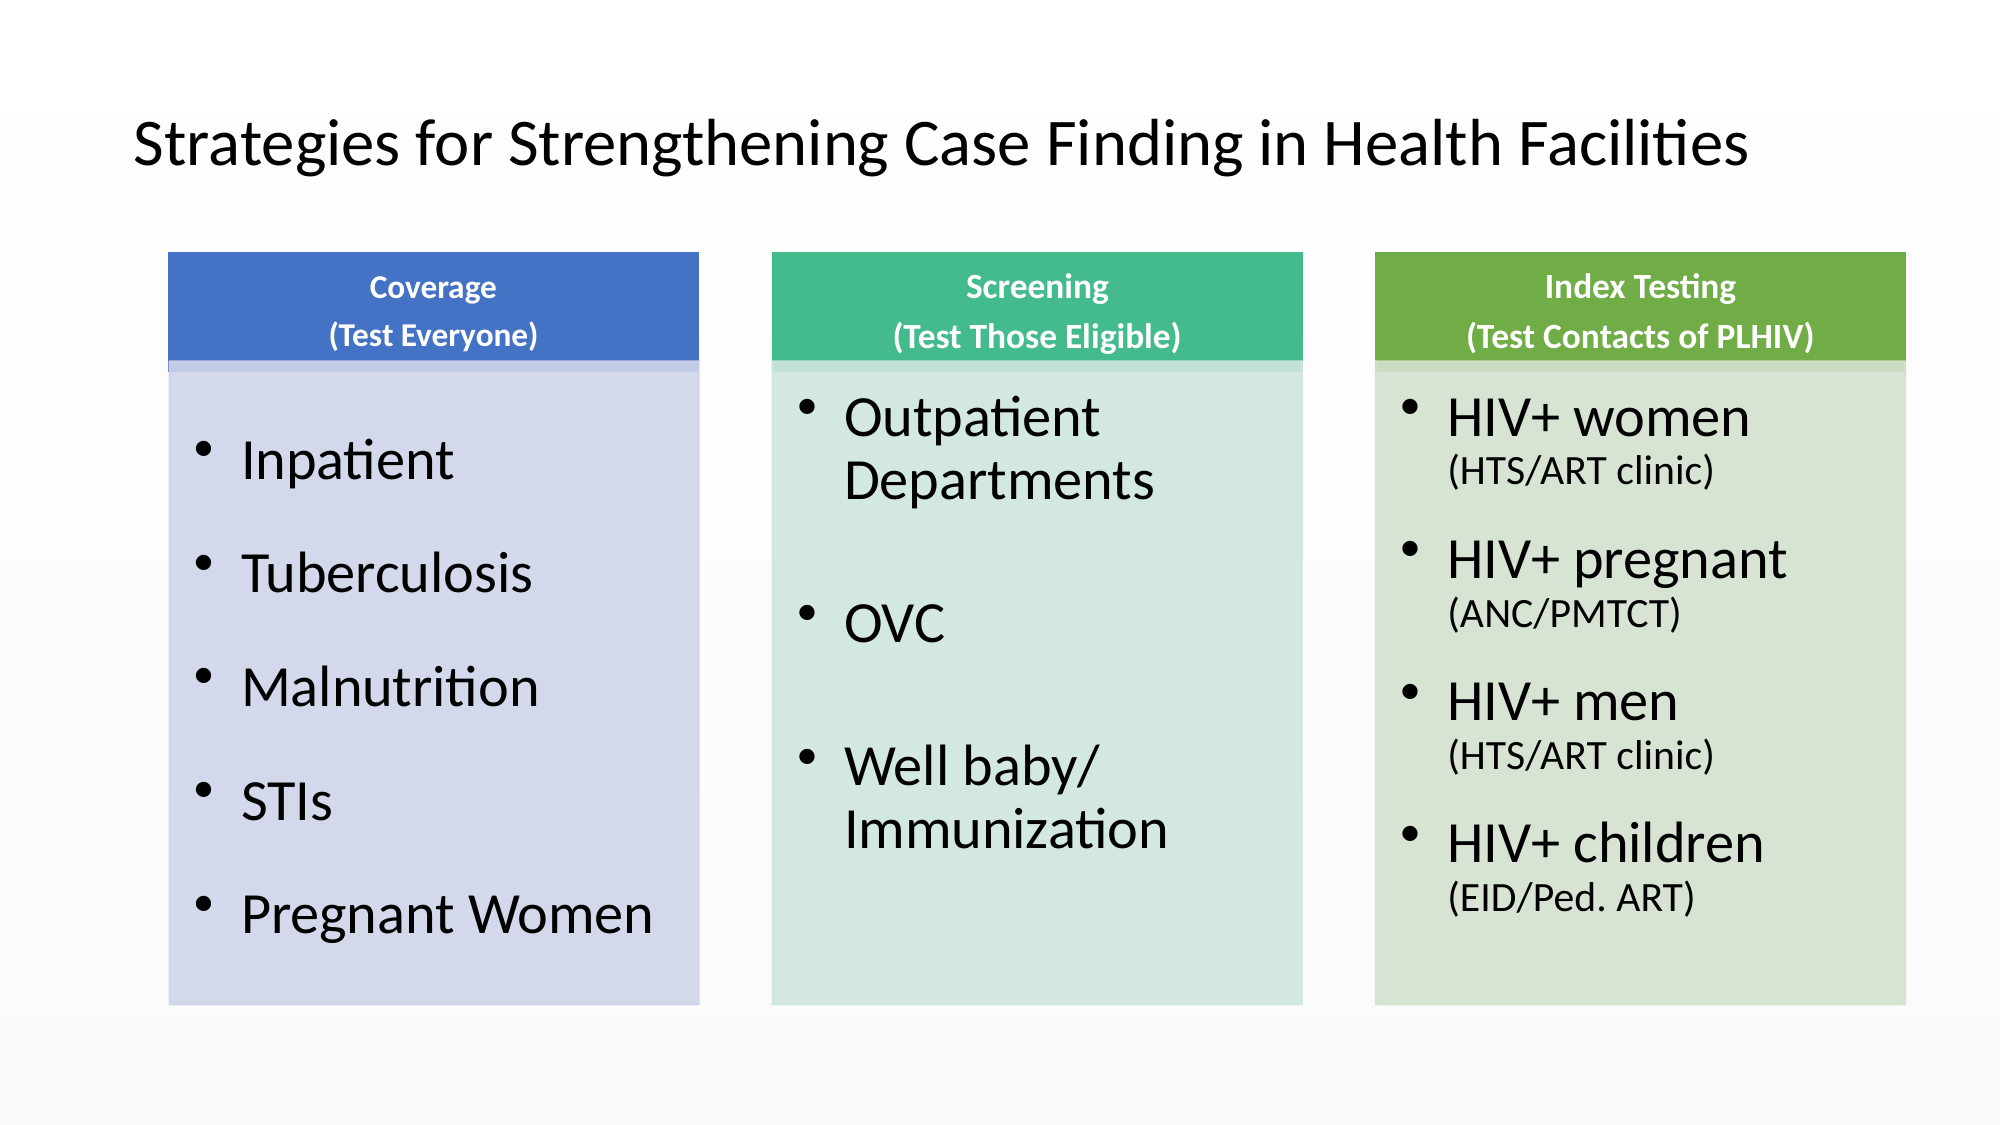

# Strategies for Strengthening Case Finding in Health Facilities
Coverage
(Test Everyone)
Inpatient
Tuberculosis
Malnutrition
STIs
Pregnant Women
Screening
(Test Those Eligible)
Outpatient Departments

OVC

Well baby/ Immunization
Index Testing
(Test Contacts of PLHIV)
HIV+ women (HTS/ART clinic)

HIV+ pregnant (ANC/PMTCT)

HIV+ men   (HTS/ART clinic)

HIV+ children (EID/Ped. ART)